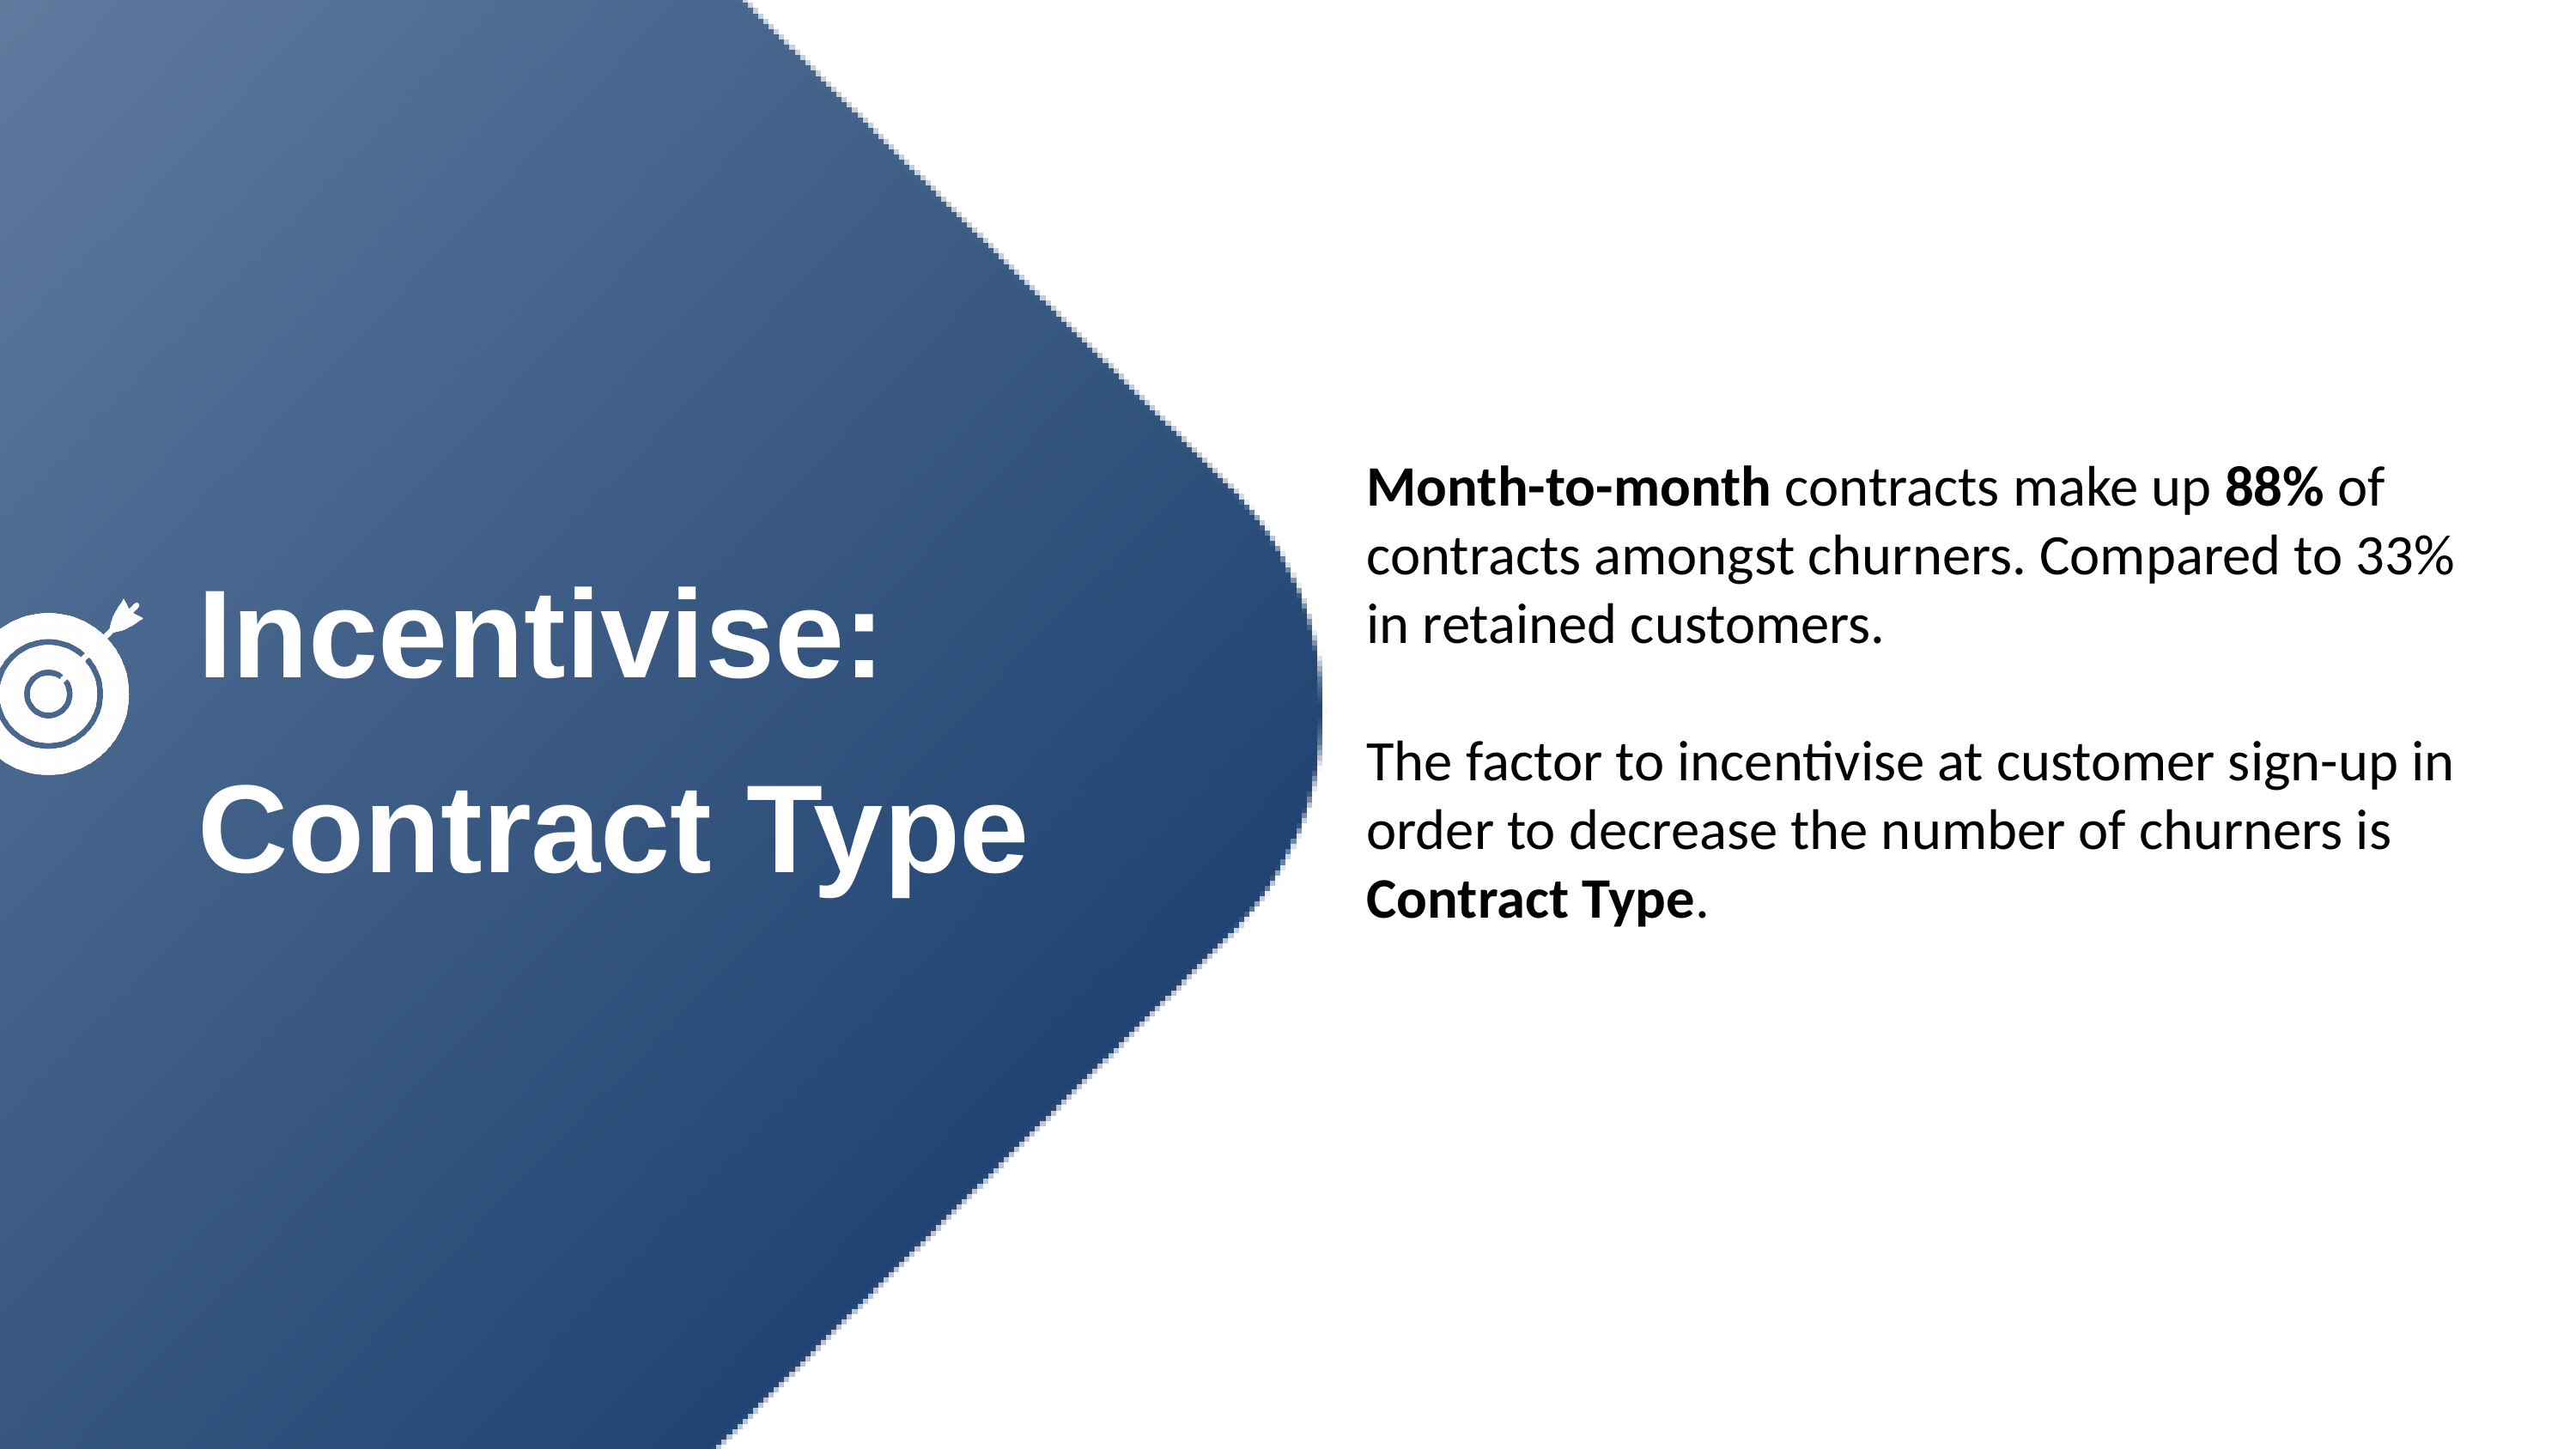

Month-to-month contracts make up 88% of contracts amongst churners. Compared to 33% in retained customers.

The factor to incentivise at customer sign-up in order to decrease the number of churners is Contract Type.

Incentivise: Contract Type